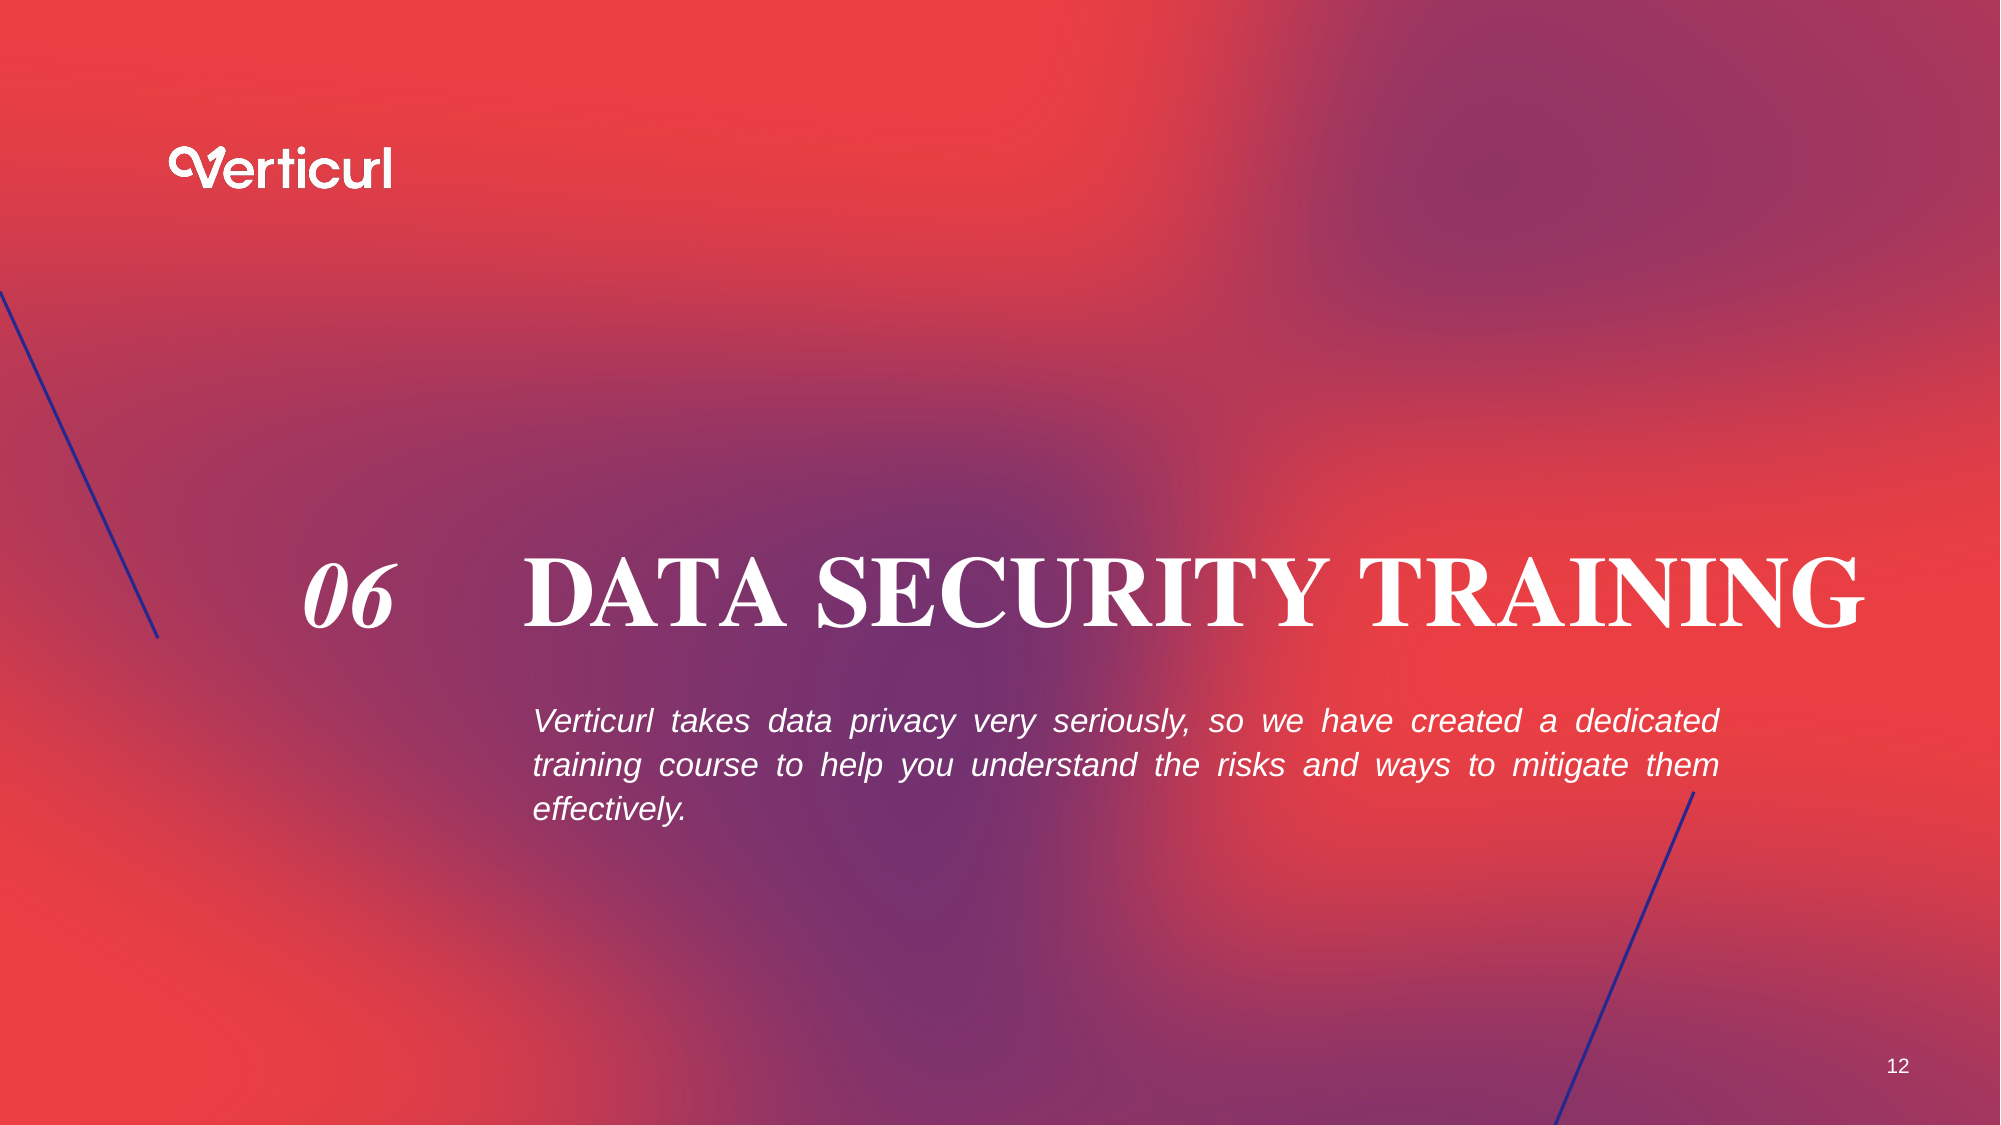

DATA SECURITY TRAINING
06
Verticurl takes data privacy very seriously, so we have created a dedicated training course to help you understand the risks and ways to mitigate them effectively.
12